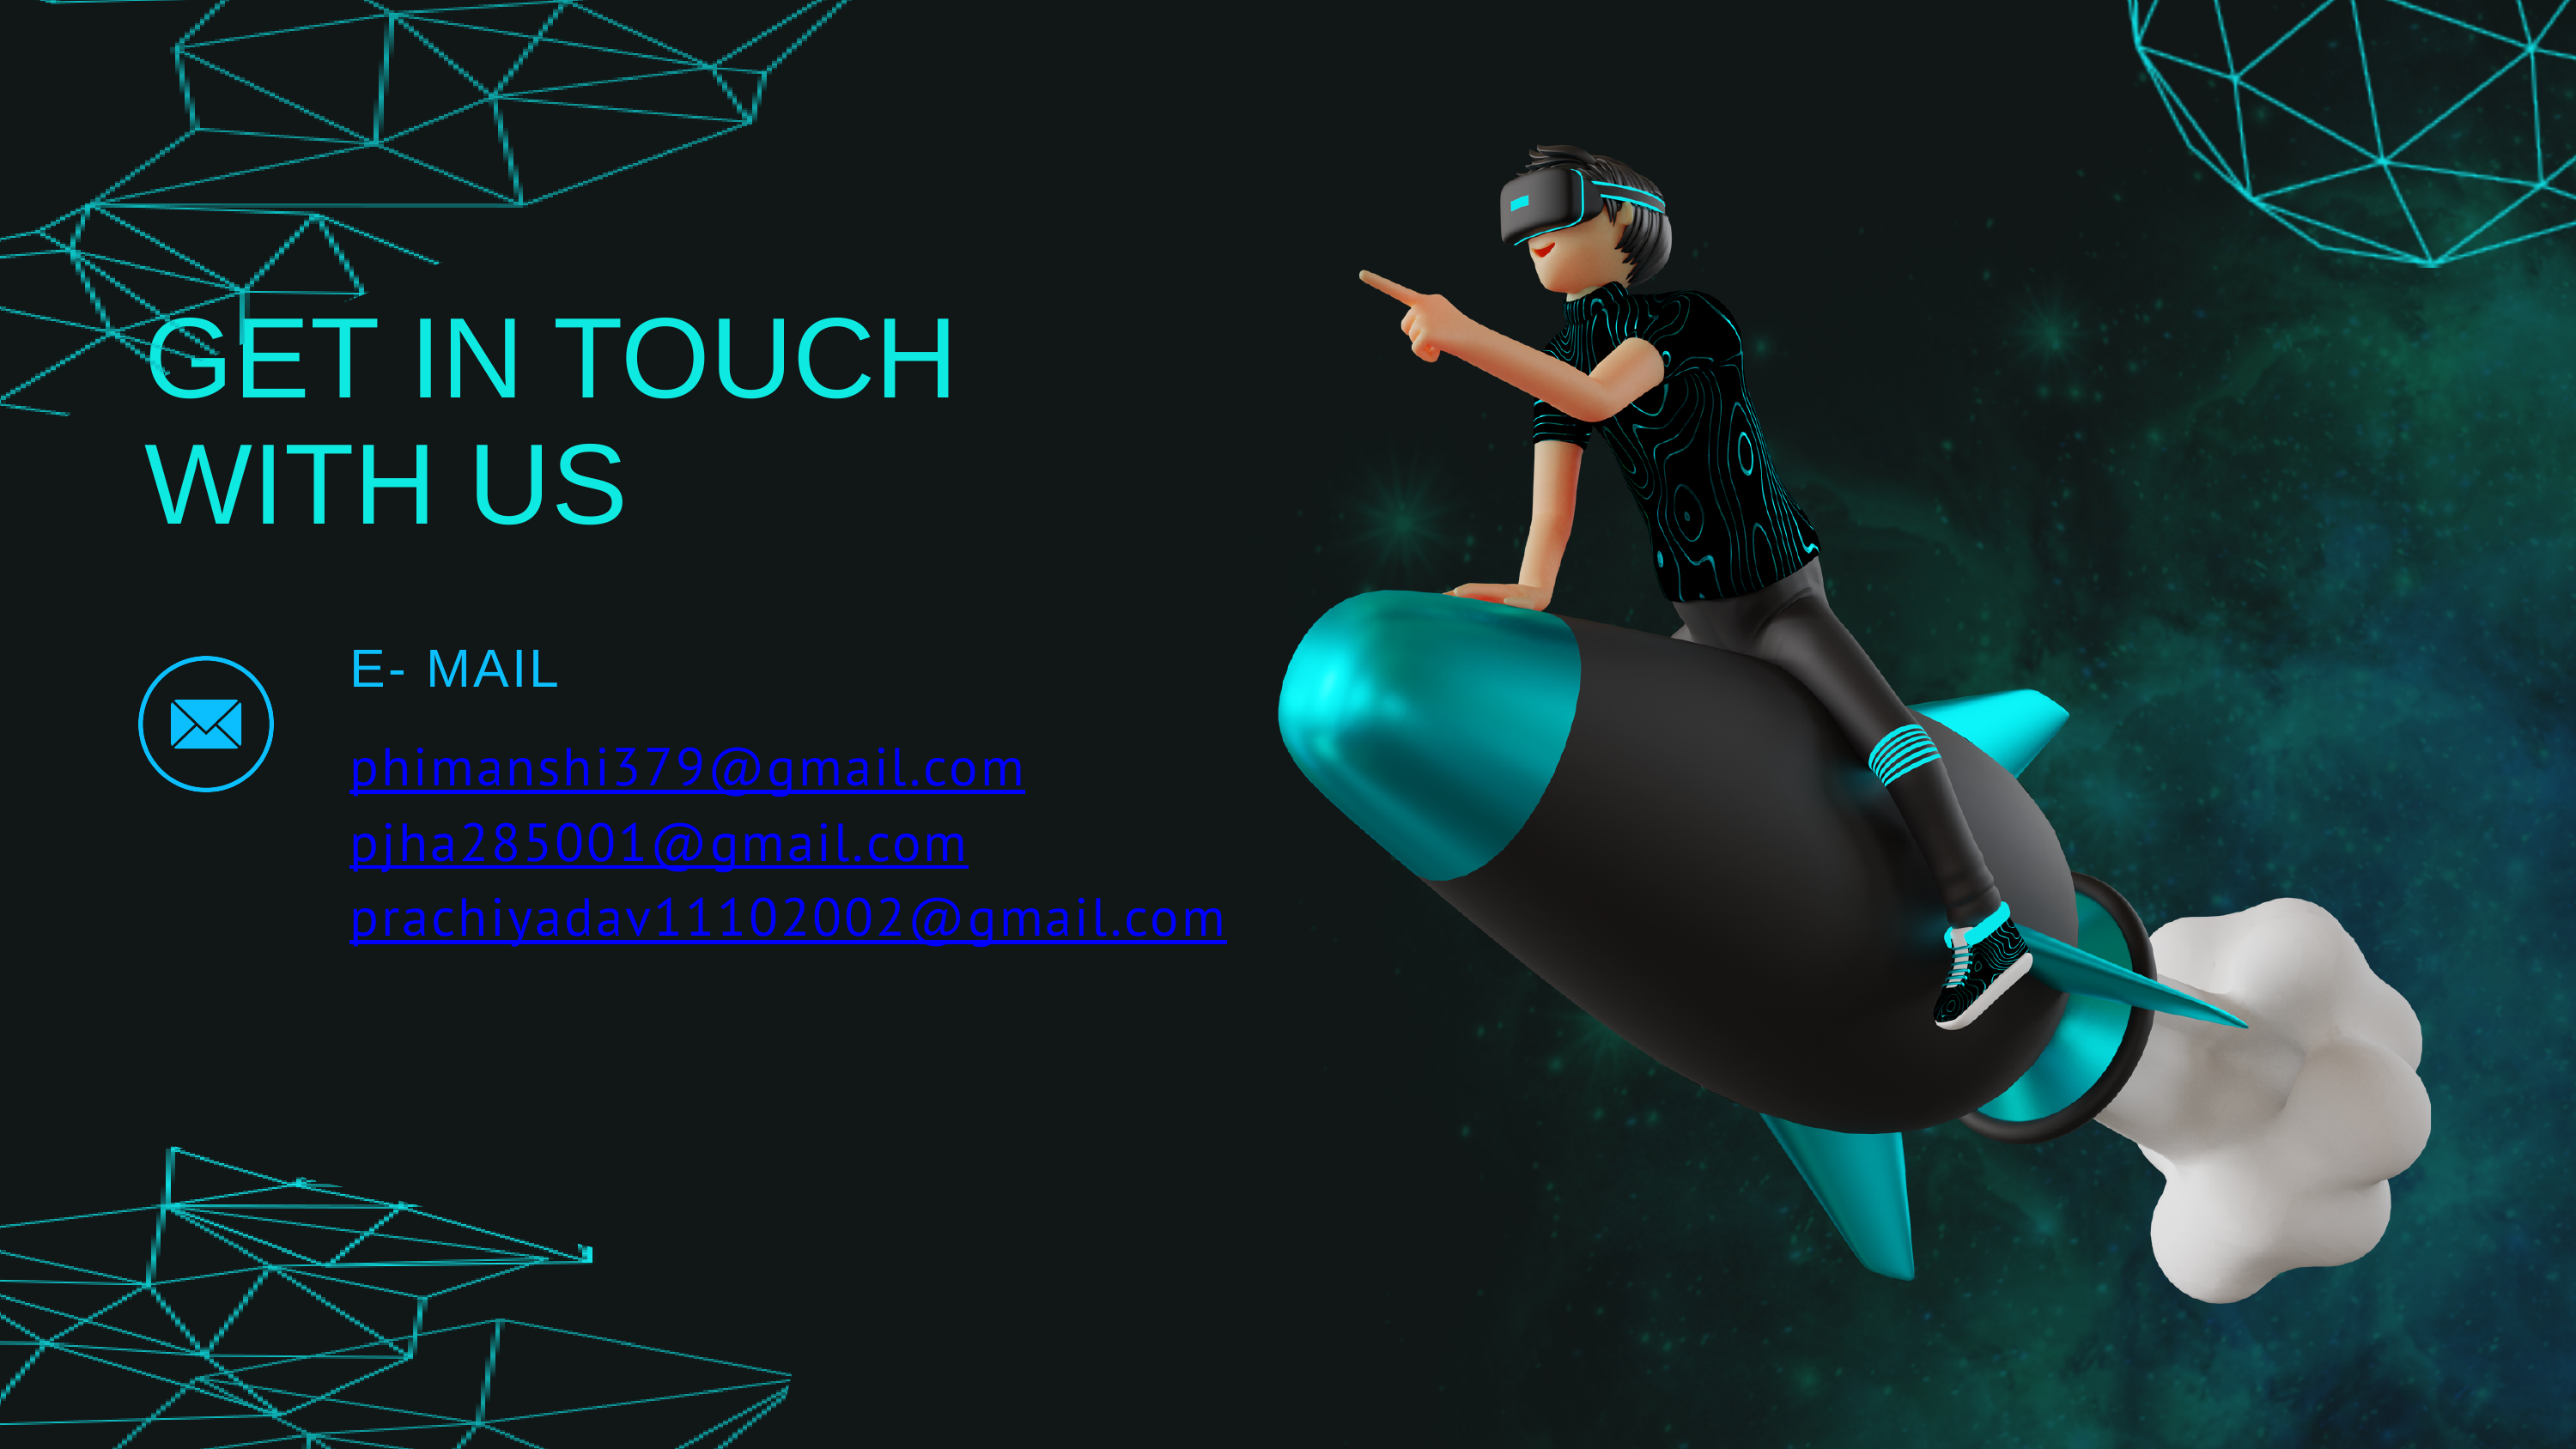

GET IN TOUCH
WITH US
E- MAIL

phimanshi379@gmail.com
pjha285001@gmail.com
prachiyadav11102002@gmail.com